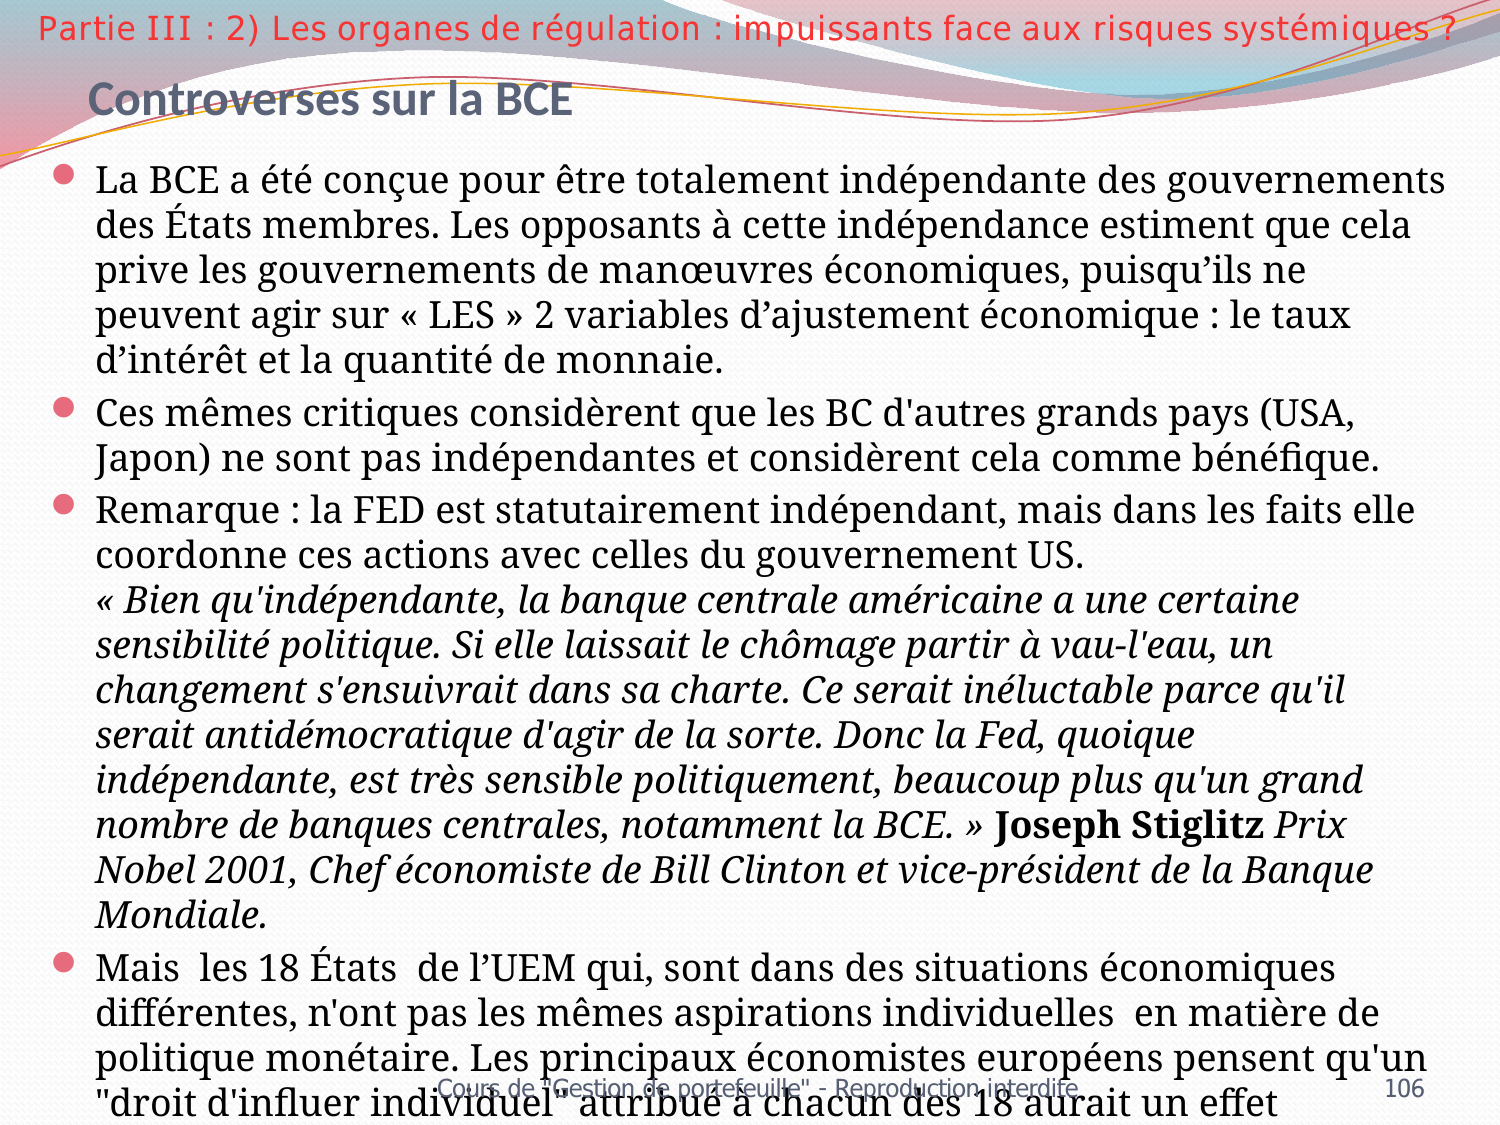

Partie III : 2) Les organes de régulation : impuissants face aux risques systémiques ?
# Controverses sur la BCE
La BCE a été conçue pour être totalement indépendante des gouvernements des États membres. Les opposants à cette indépendance estiment que cela prive les gouvernements de manœuvres économiques, puisqu’ils ne peuvent agir sur « LES » 2 variables d’ajustement économique : le taux d’intérêt et la quantité de monnaie.
Ces mêmes critiques considèrent que les BC d'autres grands pays (USA, Japon) ne sont pas indépendantes et considèrent cela comme bénéfique.
Remarque : la FED est statutairement indépendant, mais dans les faits elle coordonne ces actions avec celles du gouvernement US.
« Bien qu'indépendante, la banque centrale américaine a une certaine sensibilité politique. Si elle laissait le chômage partir à vau-l'eau, un changement s'ensuivrait dans sa charte. Ce serait inéluctable parce qu'il serait antidémocratique d'agir de la sorte. Donc la Fed, quoique indépendante, est très sensible politiquement, beaucoup plus qu'un grand nombre de banques centrales, notamment la BCE. » Joseph Stiglitz Prix Nobel 2001, Chef économiste de Bill Clinton et vice-président de la Banque Mondiale.
Mais  les 18 États  de l’UEM qui, sont dans des situations économiques différentes, n'ont pas les mêmes aspirations individuelles  en matière de politique monétaire. Les principaux économistes européens pensent qu'un "droit d'influer individuel" attribué à chacun des 18 aurait un effet chaotique et contre-productif.
Cours de "Gestion de portefeuille" - Reproduction interdite
106